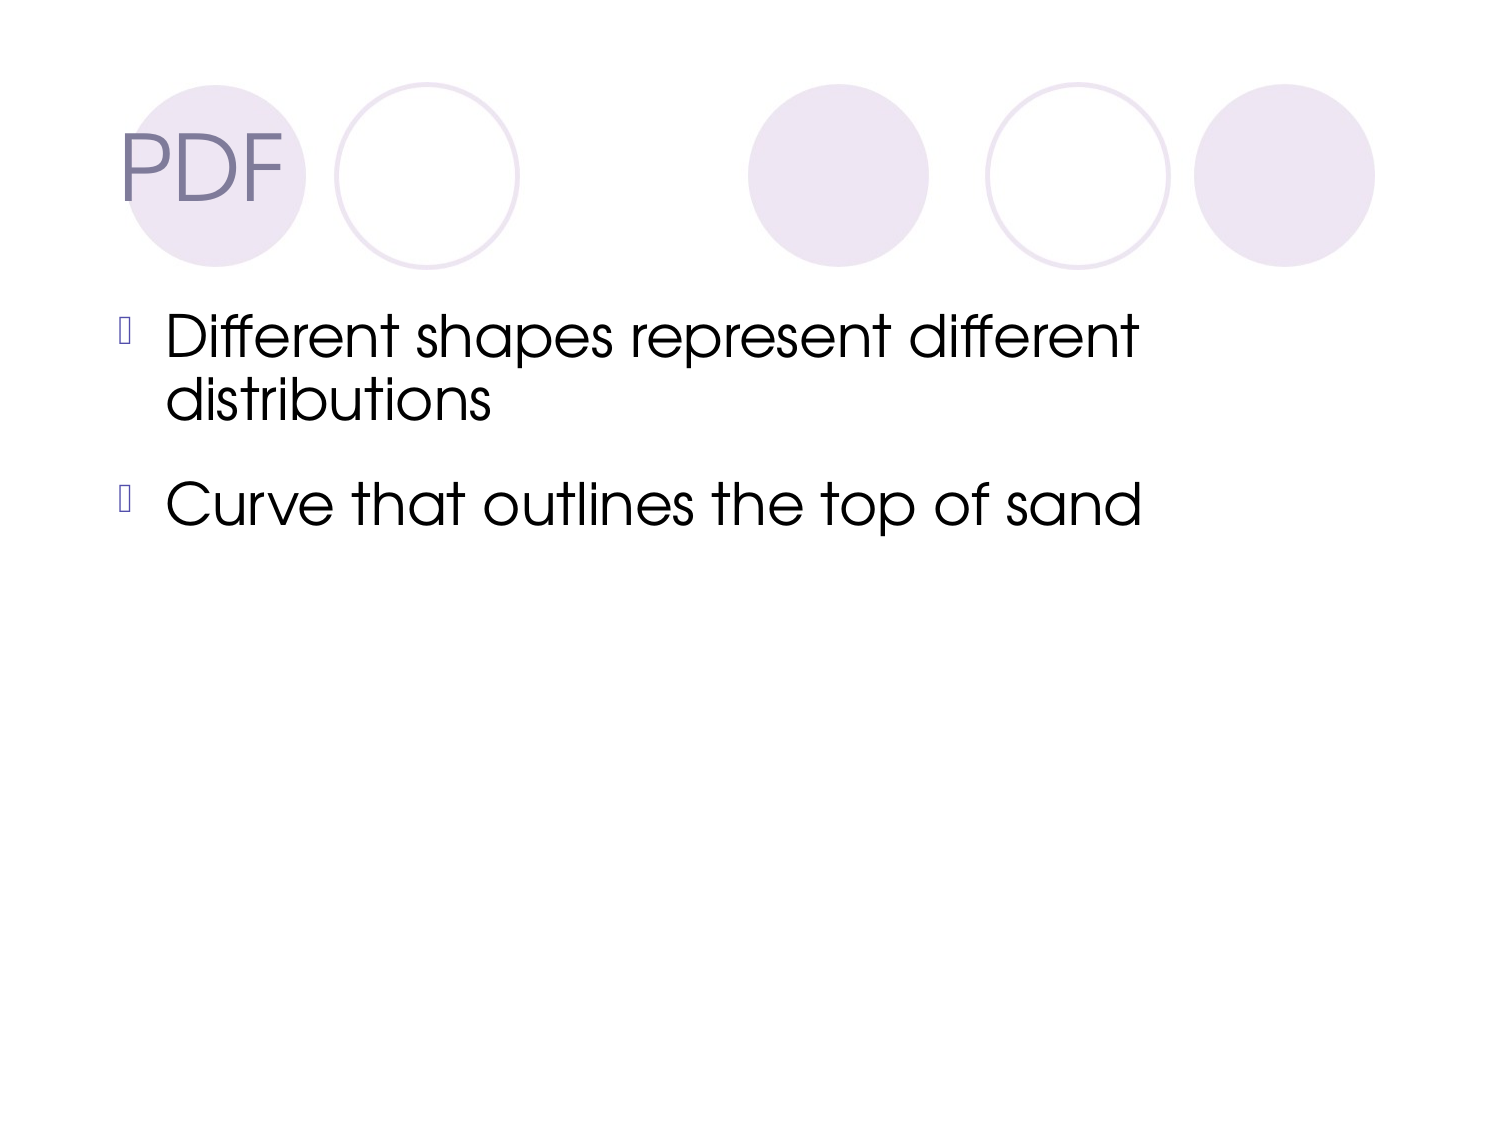

# PDF
Different shapes represent different distributions
Curve that outlines the top of sand